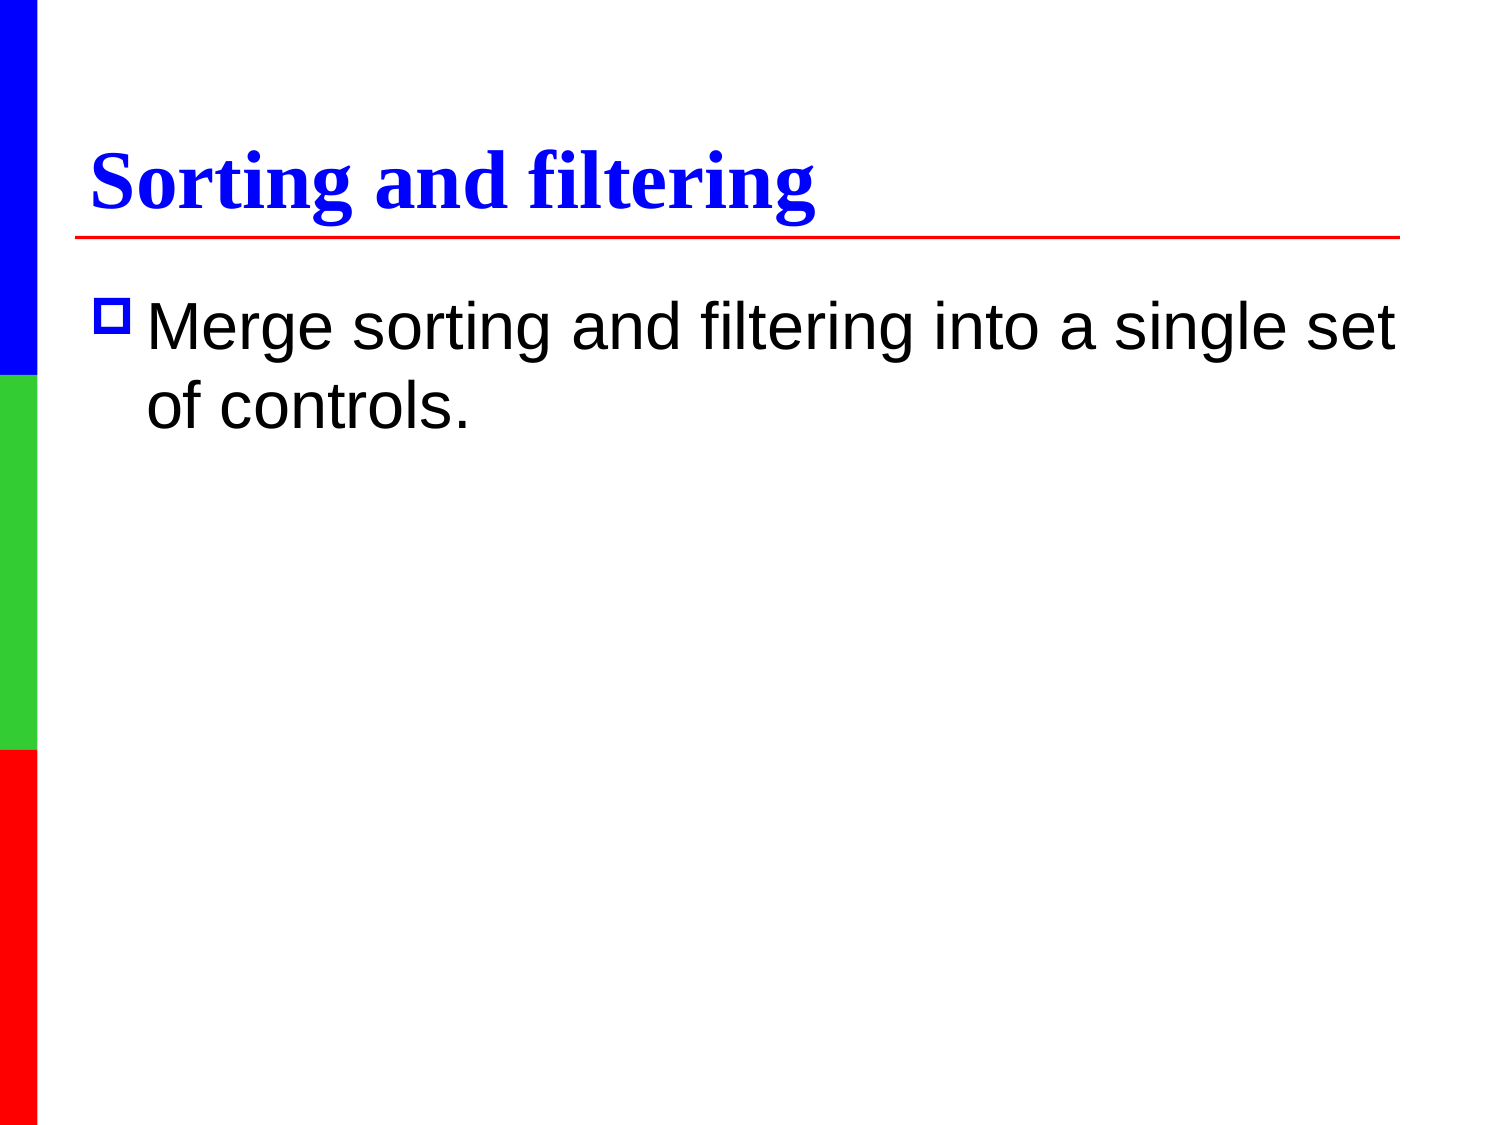

# Sorting and filtering
Merge sorting and filtering into a single set of controls.